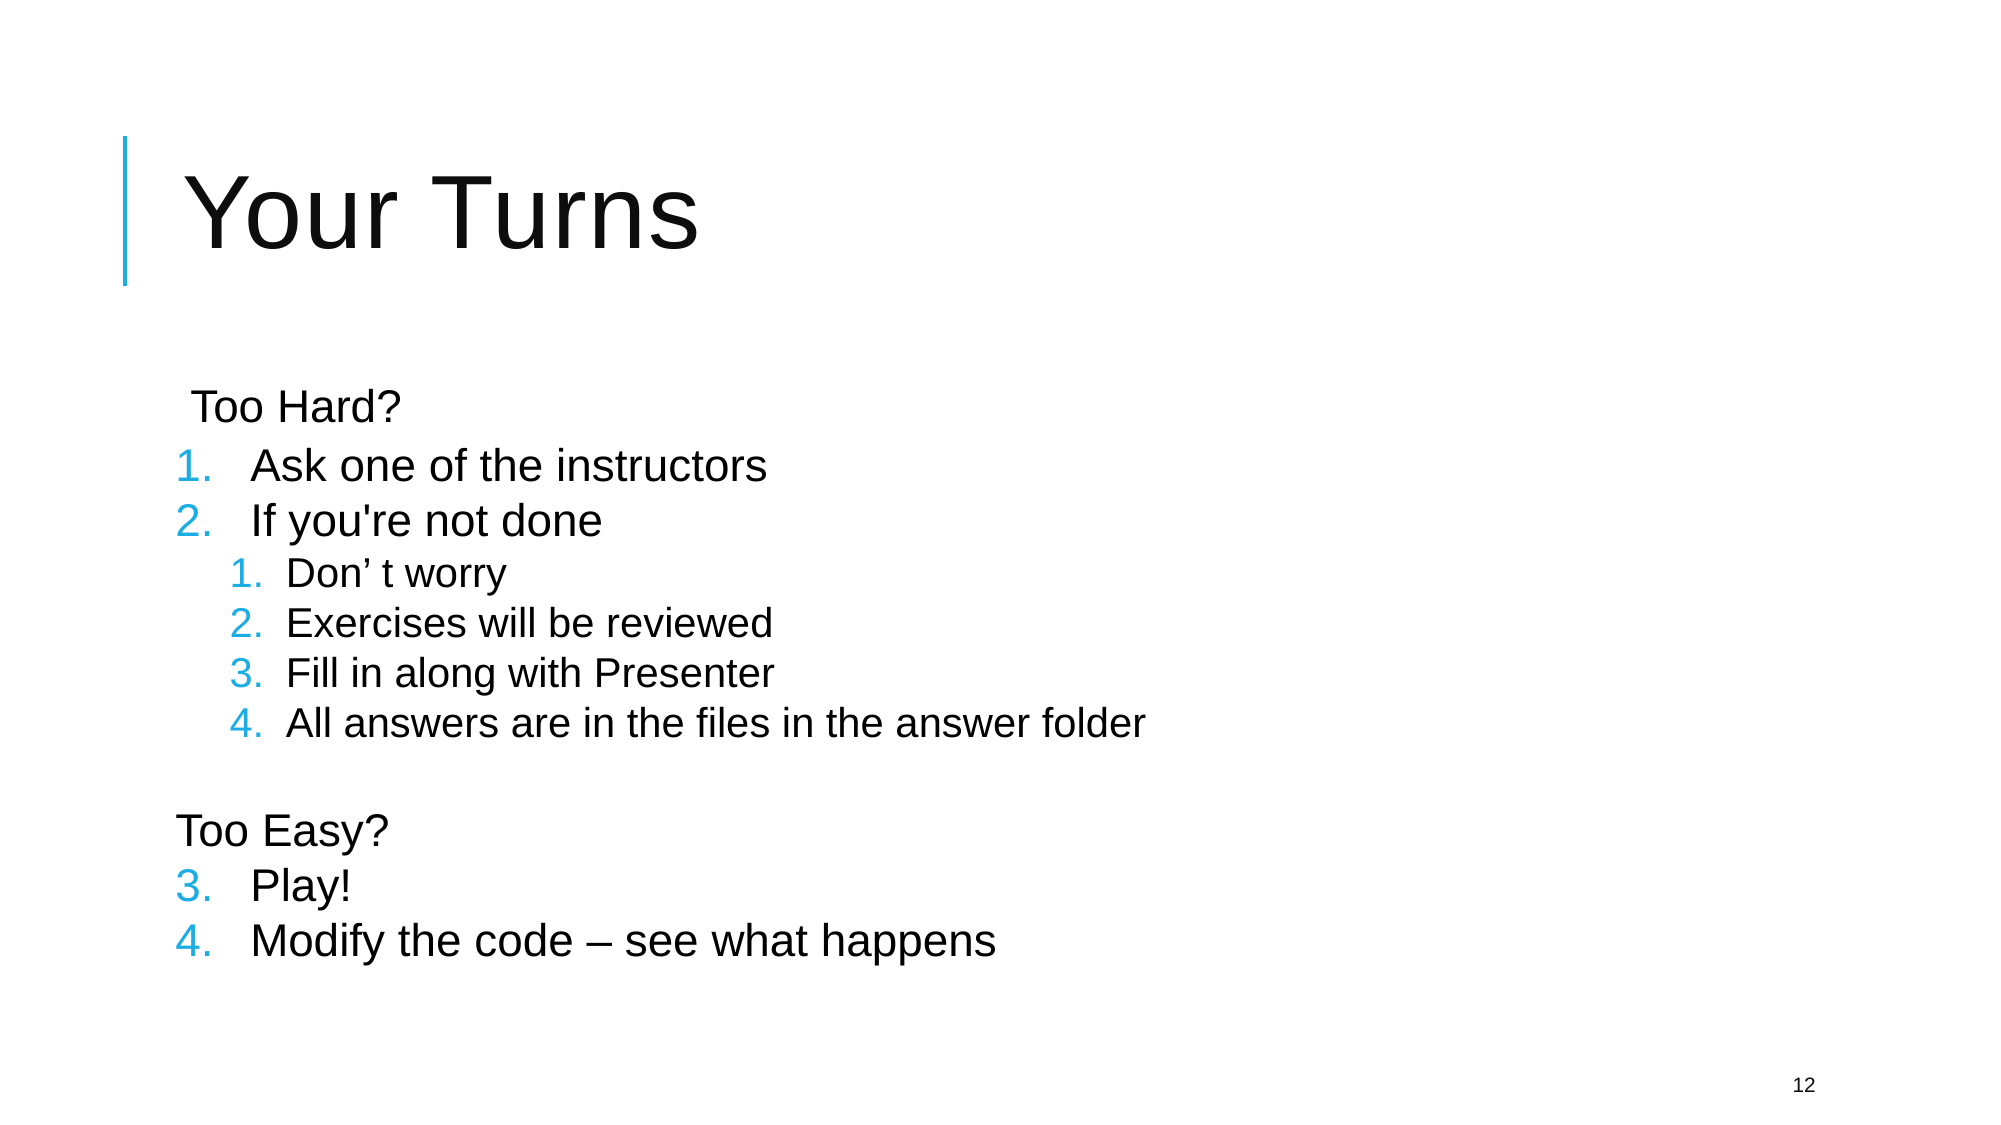

# Your Turns
Too Hard?
Ask one of the instructors
If you're not done
Don’ t worry
Exercises will be reviewed
Fill in along with Presenter
All answers are in the files in the answer folder

Too Easy?
Play!
Modify the code – see what happens

12